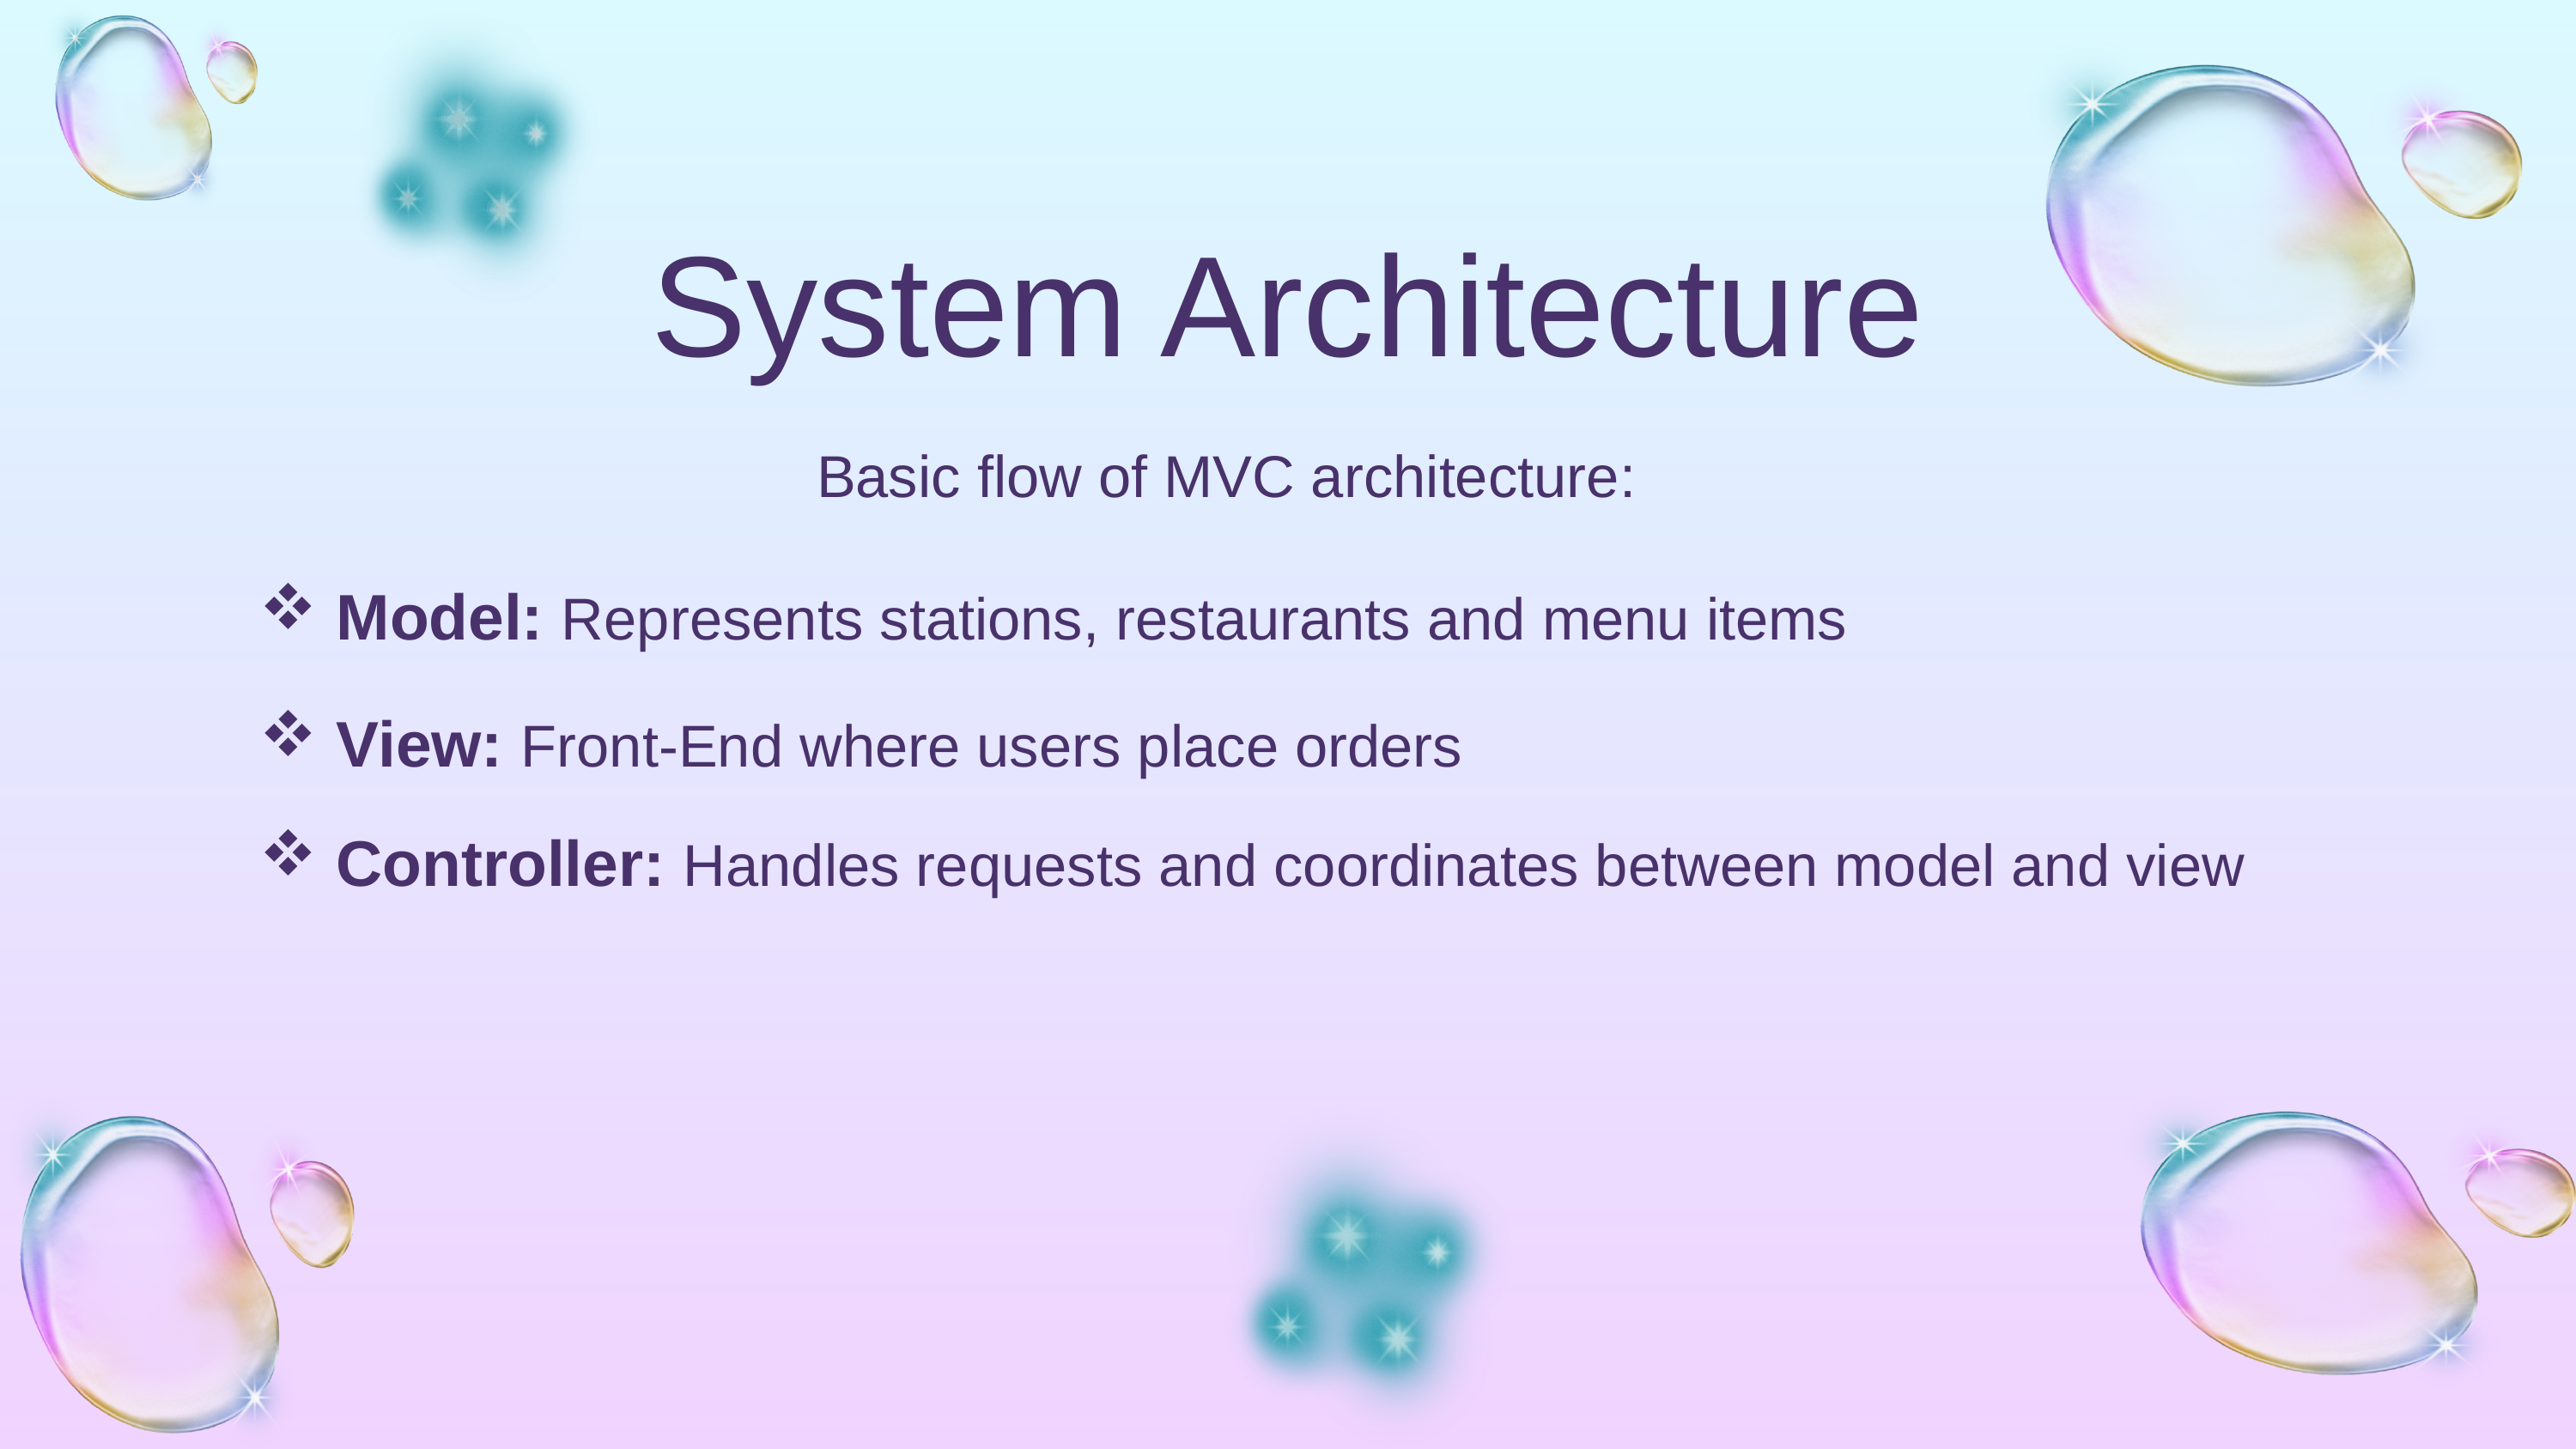

System Architecture
	    Basic flow of MVC architecture:
 Model: Represents stations, restaurants and menu items
 View: Front-End where users place orders
 Controller: Handles requests and coordinates between model and view